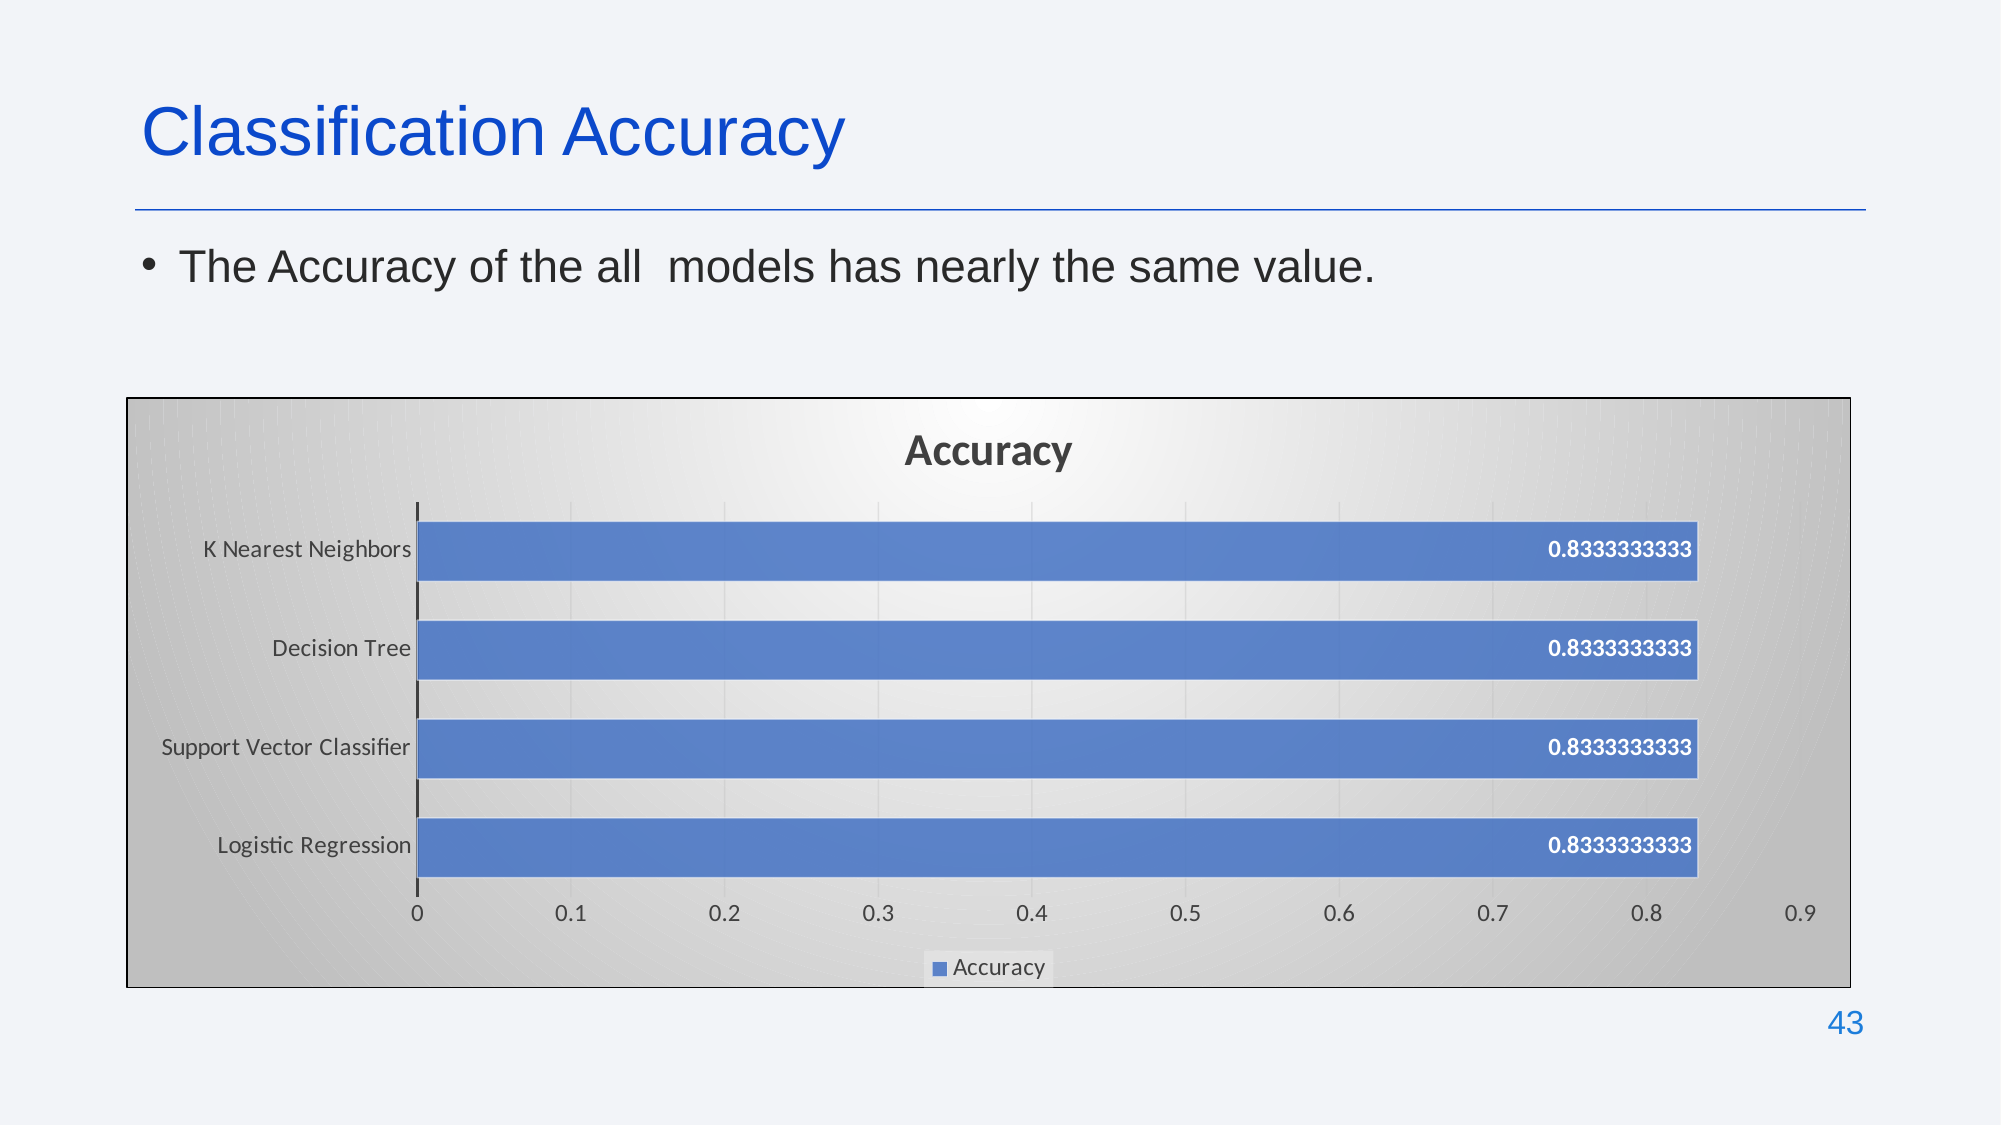

Classification Accuracy
The Accuracy of the all  models has nearly the same value.

### Chart:

| Category | Accuracy |
|---|---|
| Logistic Regression | 0.8333333333 |
| Support Vector Classifier | 0.8333333333 |
| Decision Tree | 0.8333333333 |
| K Nearest Neighbors | 0.8333333333 |
43